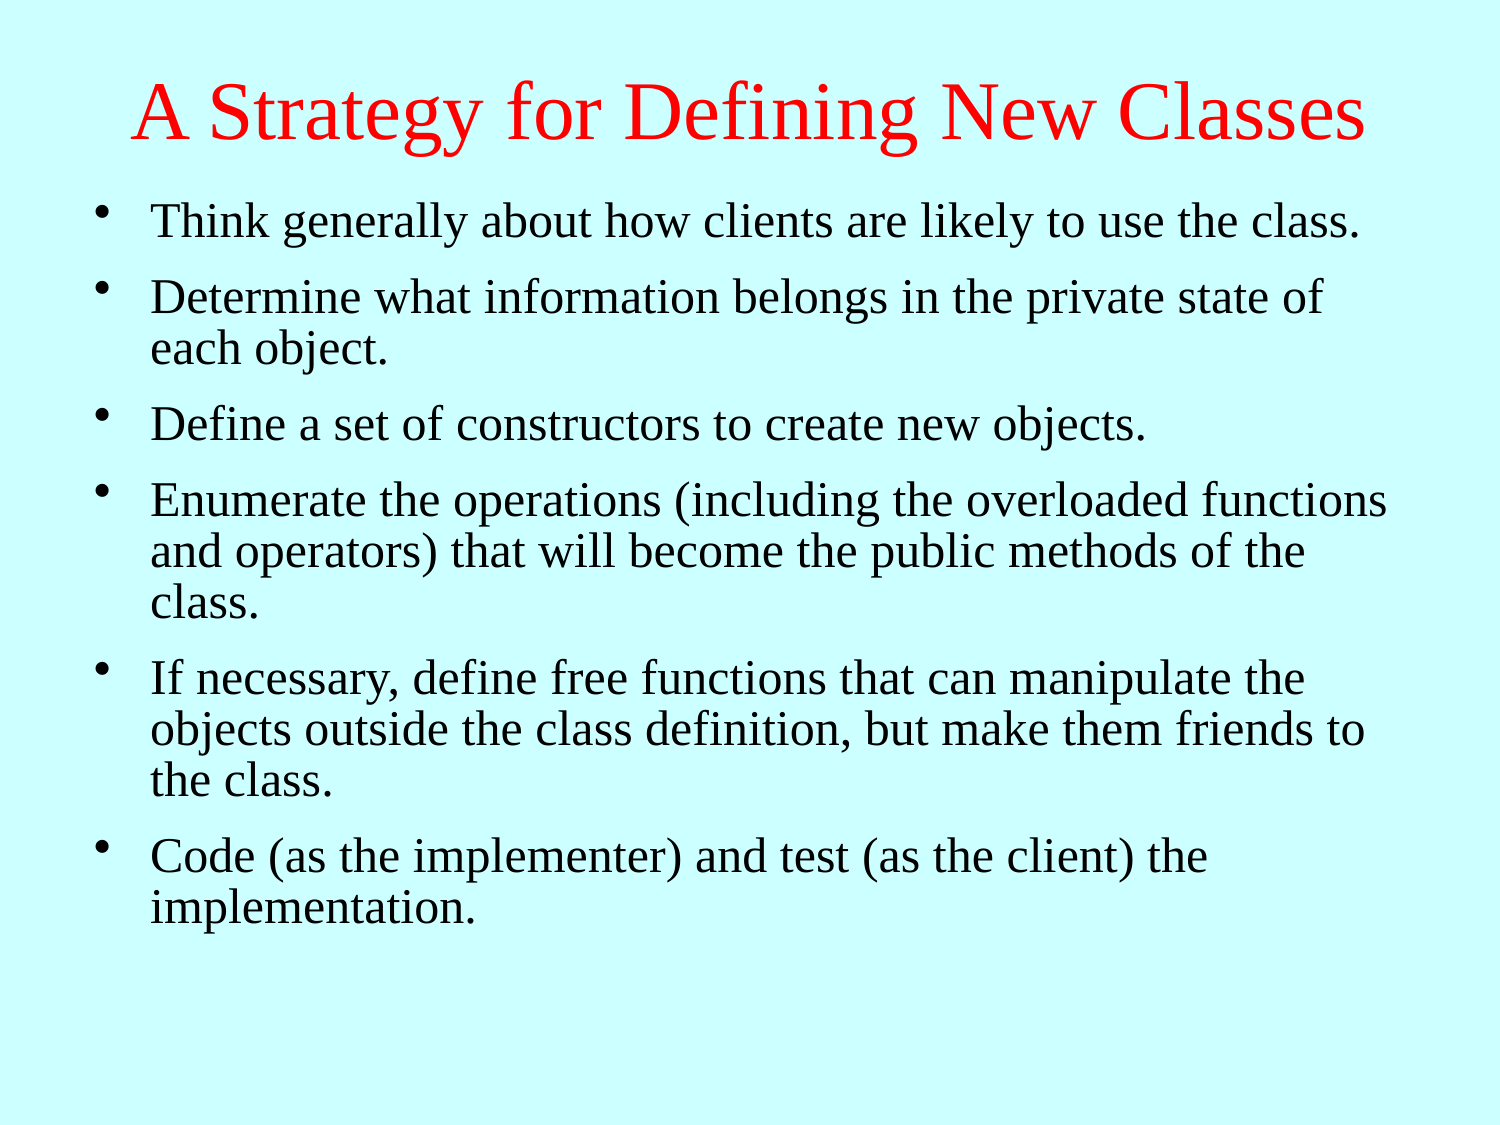

# A Strategy for Defining New Classes
Think generally about how clients are likely to use the class.
Determine what information belongs in the private state of each object.
Define a set of constructors to create new objects.
Enumerate the operations (including the overloaded functions and operators) that will become the public methods of the class.
If necessary, define free functions that can manipulate the objects outside the class definition, but make them friends to the class.
Code (as the implementer) and test (as the client) the implementation.